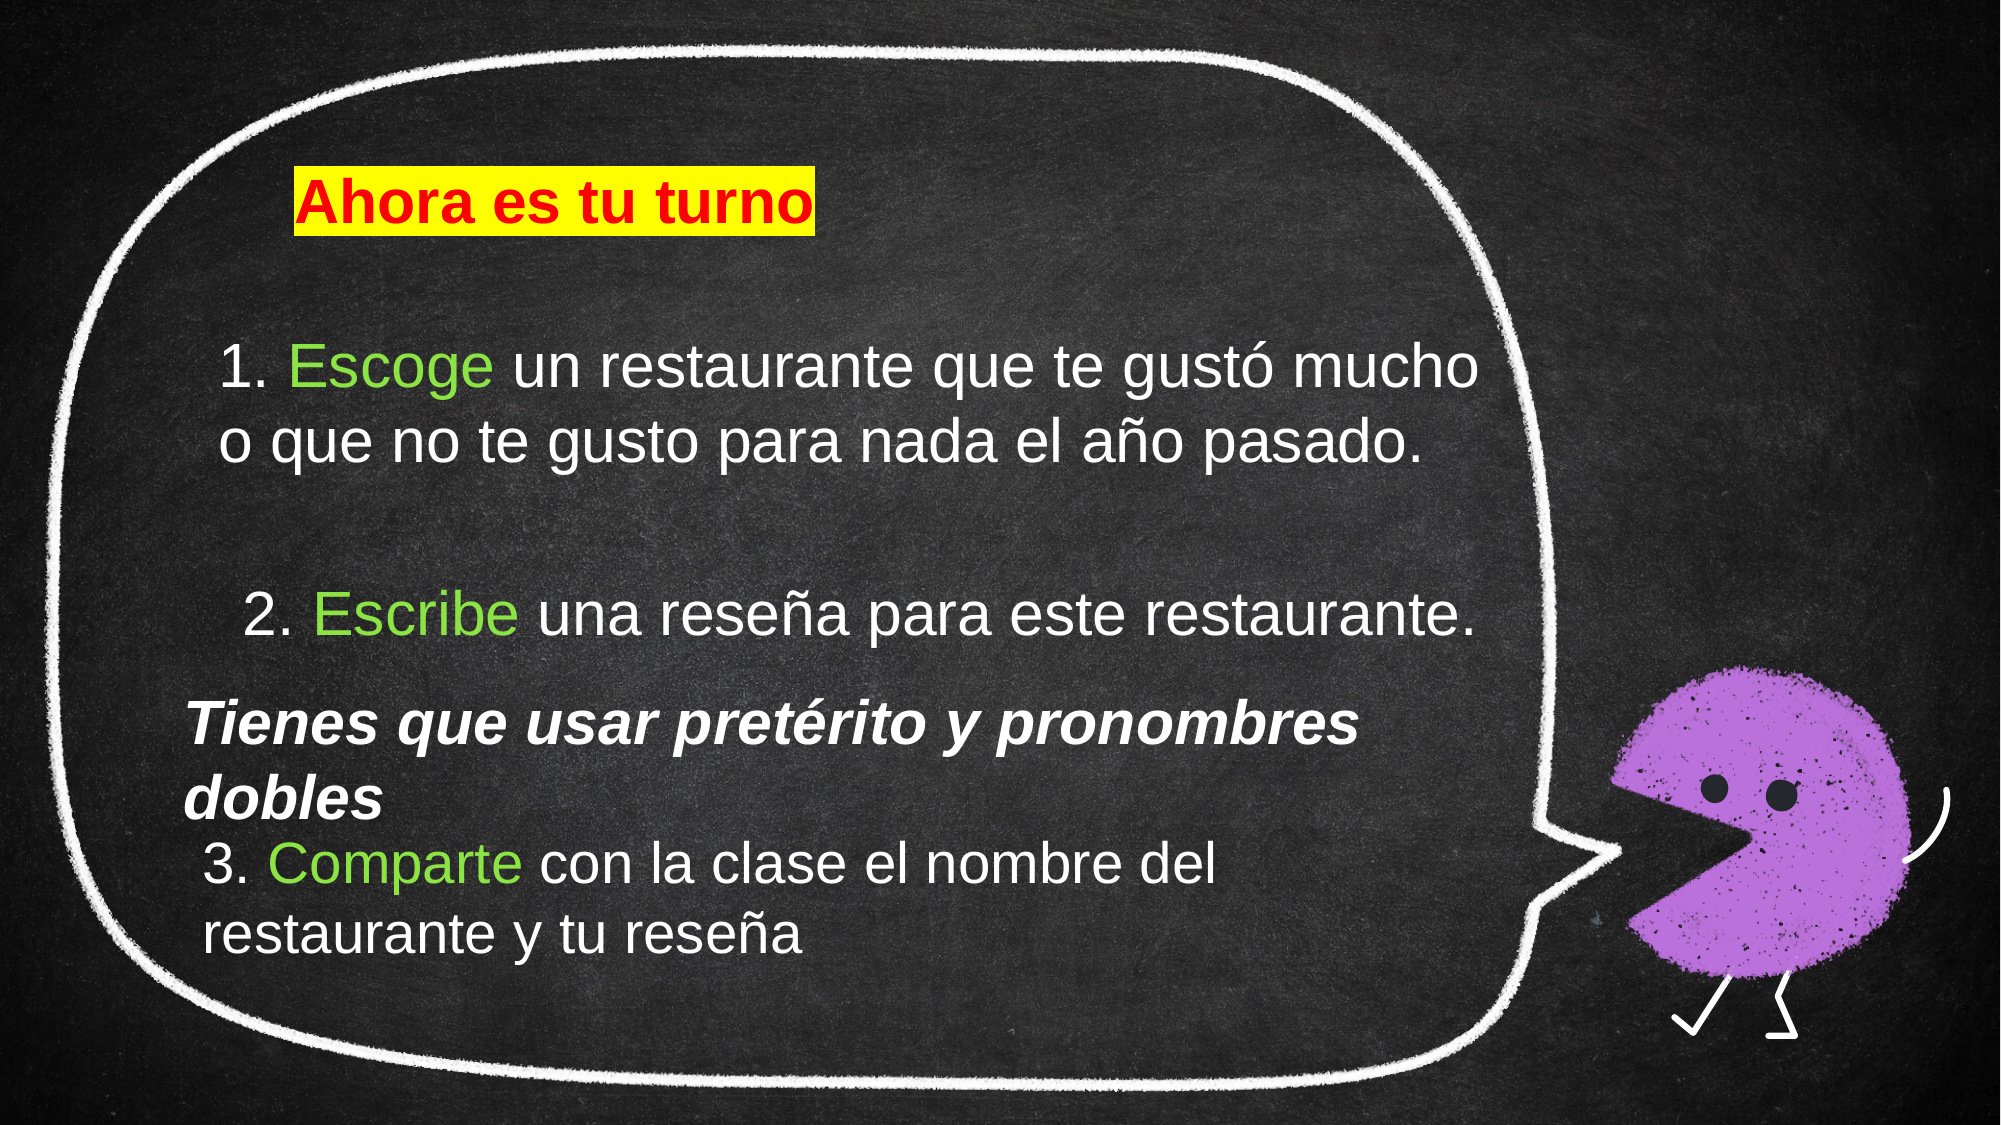

# Ahora es tu turno
1. Escoge un restaurante que te gustó mucho o que no te gusto para nada el año pasado.
2. Escribe una reseña para este restaurante.
Tienes que usar pretérito y pronombres dobles
3. Comparte con la clase el nombre del restaurante y tu reseña